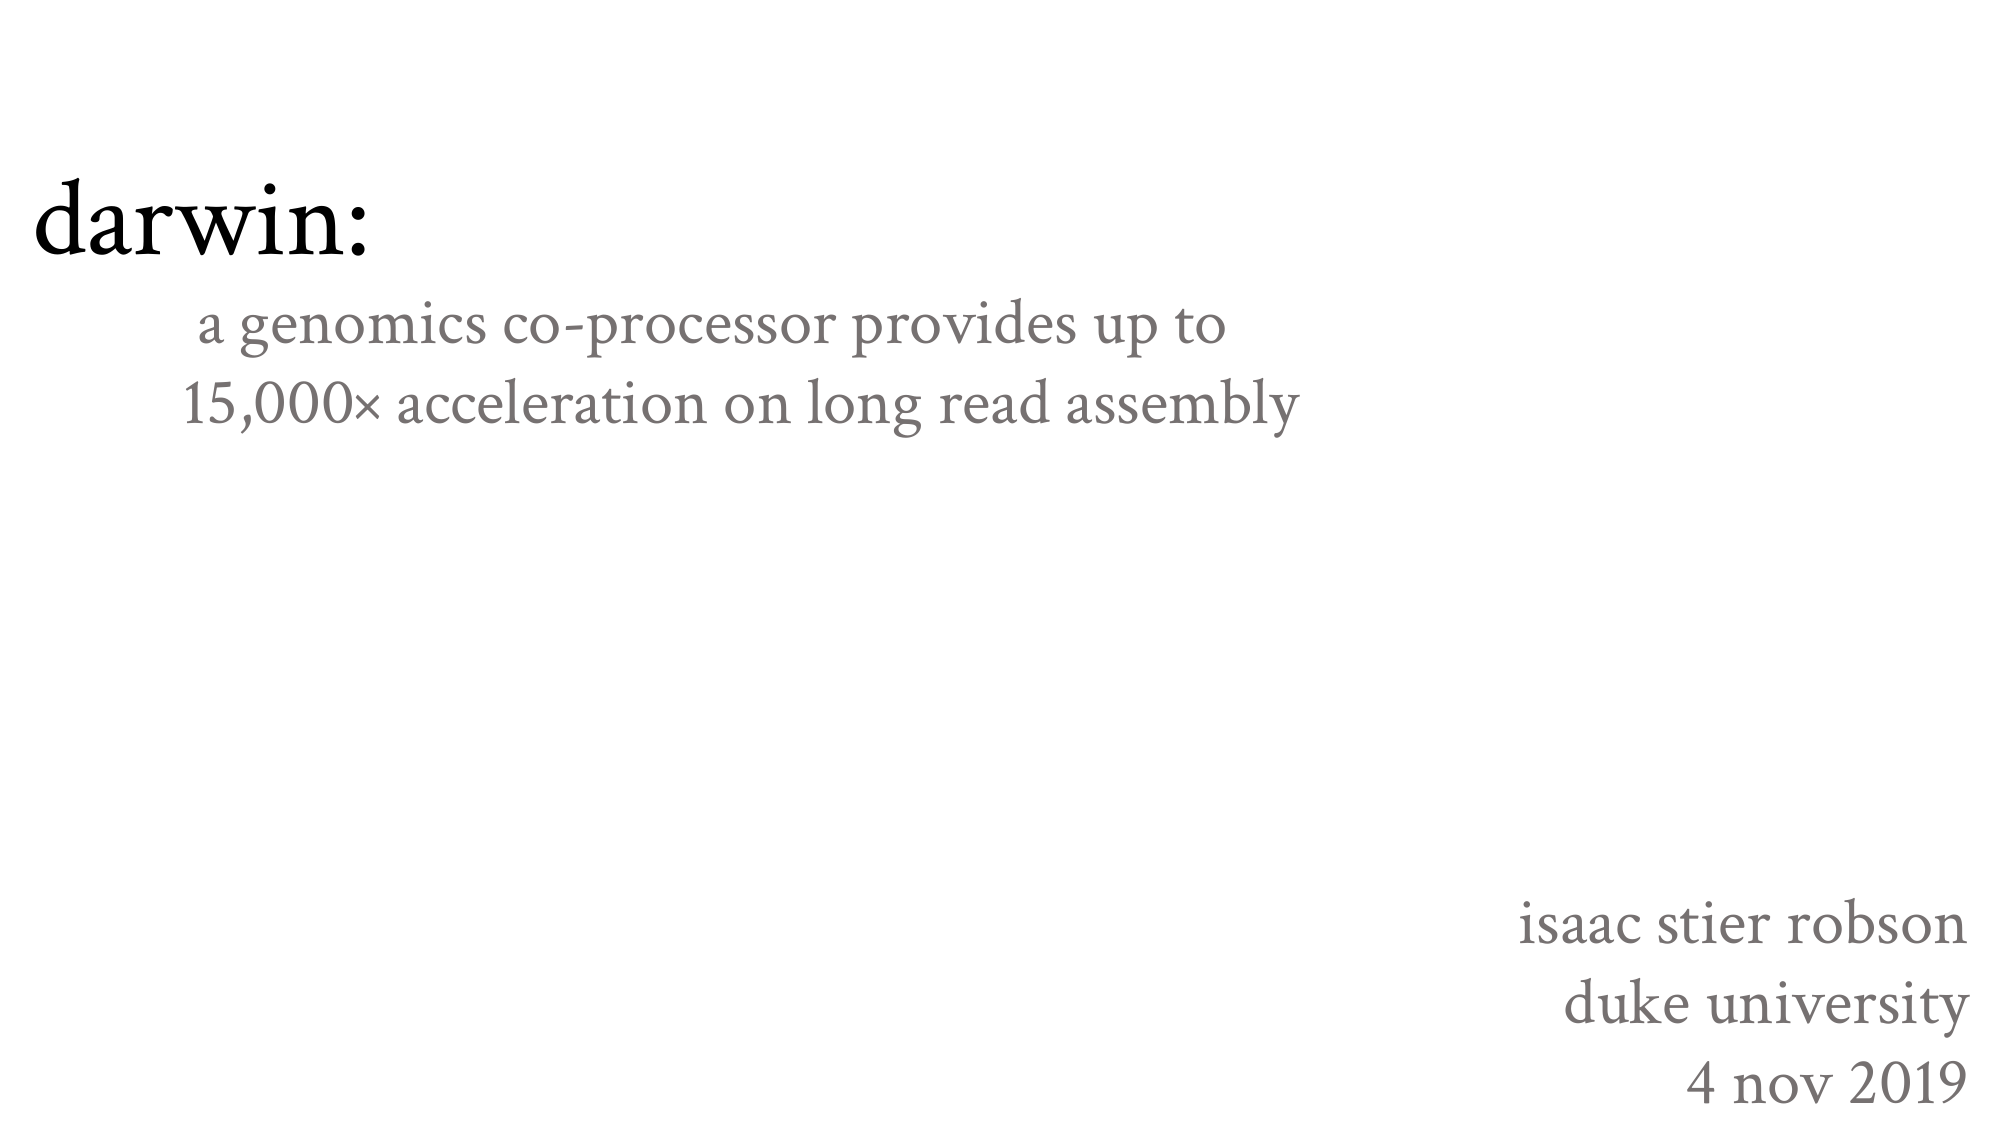

darwin:
	 a genomics co-processor provides up to
	15,000× acceleration on long read assembly

isaac stier robson
duke university
4 nov 2019